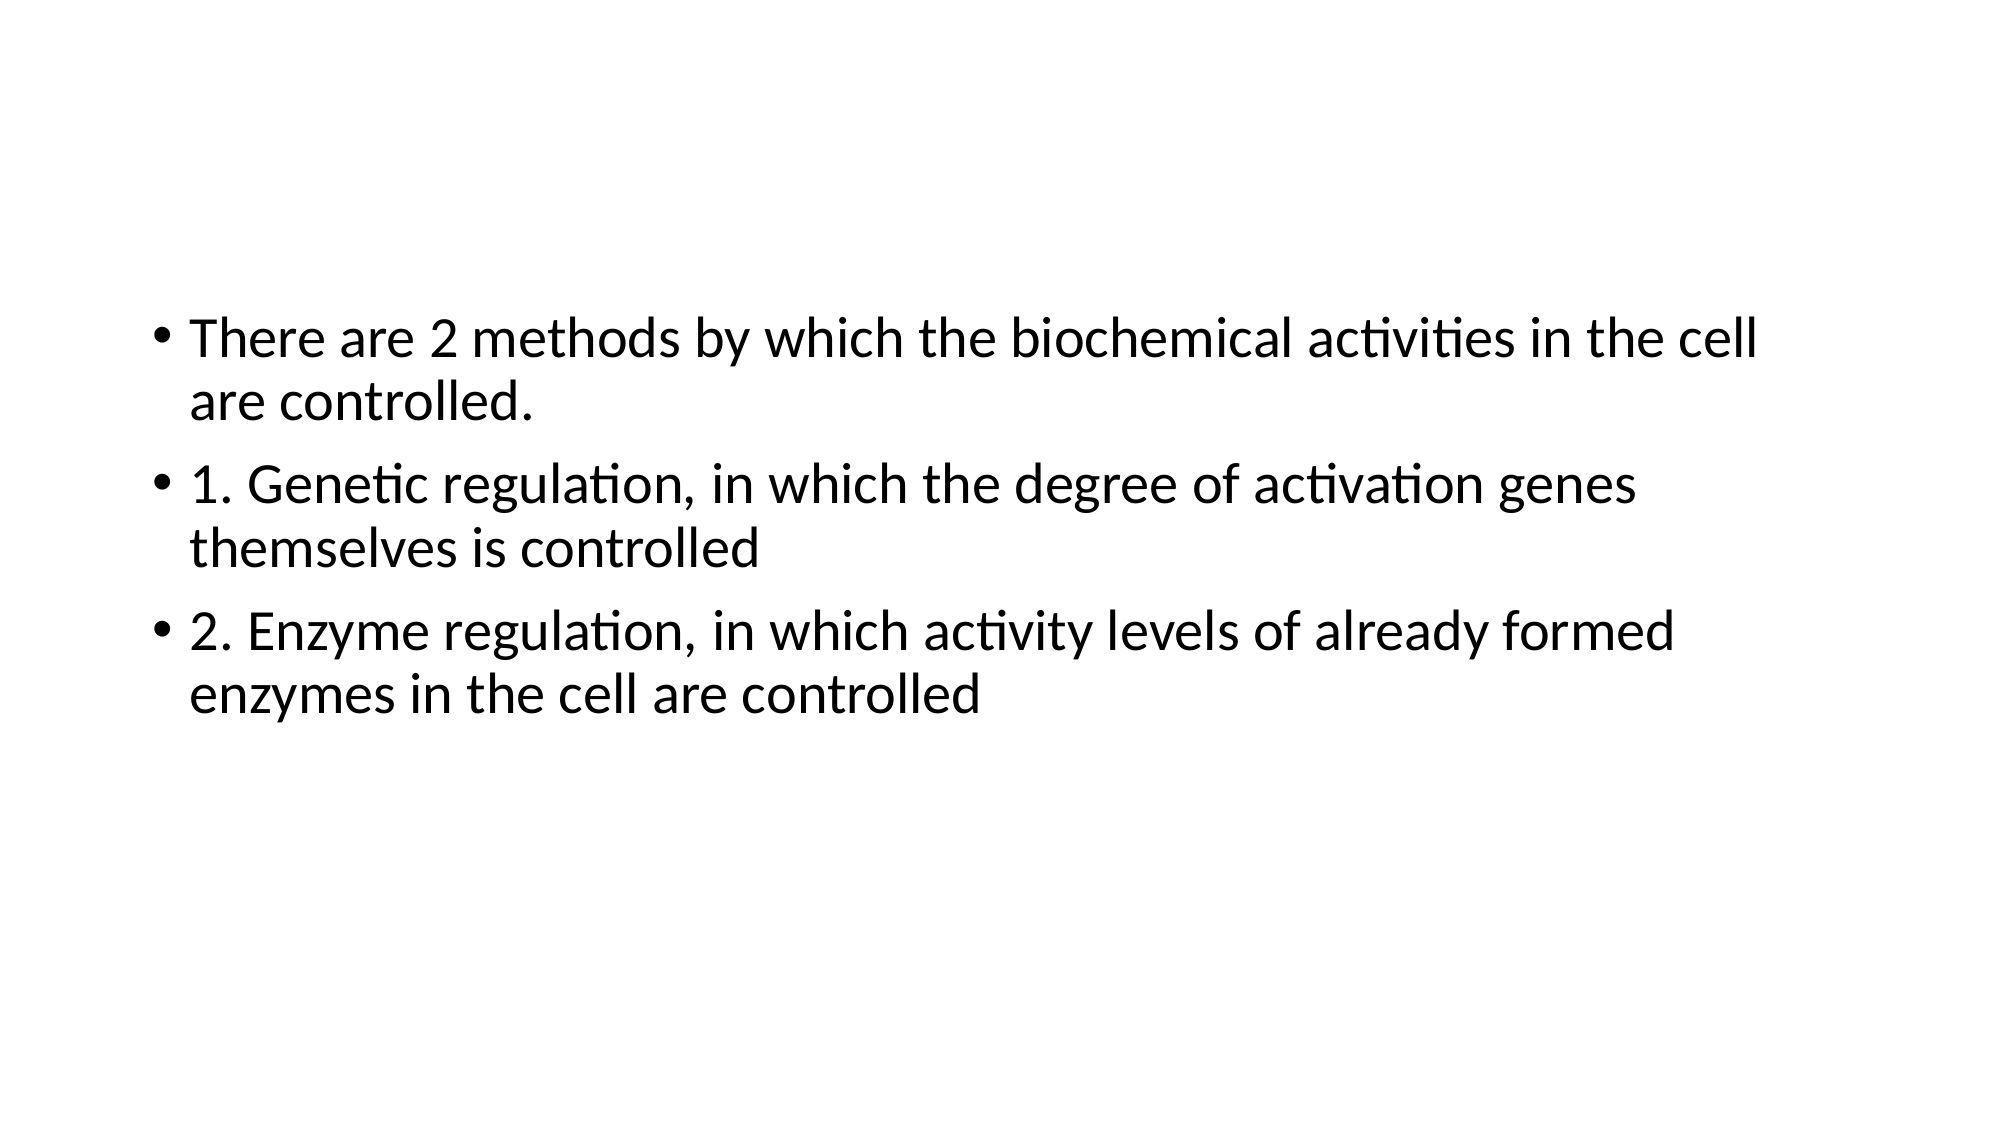

#
There are 2 methods by which the biochemical activities in the cell are controlled.
1. Genetic regulation, in which the degree of activation genes themselves is controlled
2. Enzyme regulation, in which activity levels of already formed enzymes in the cell are controlled